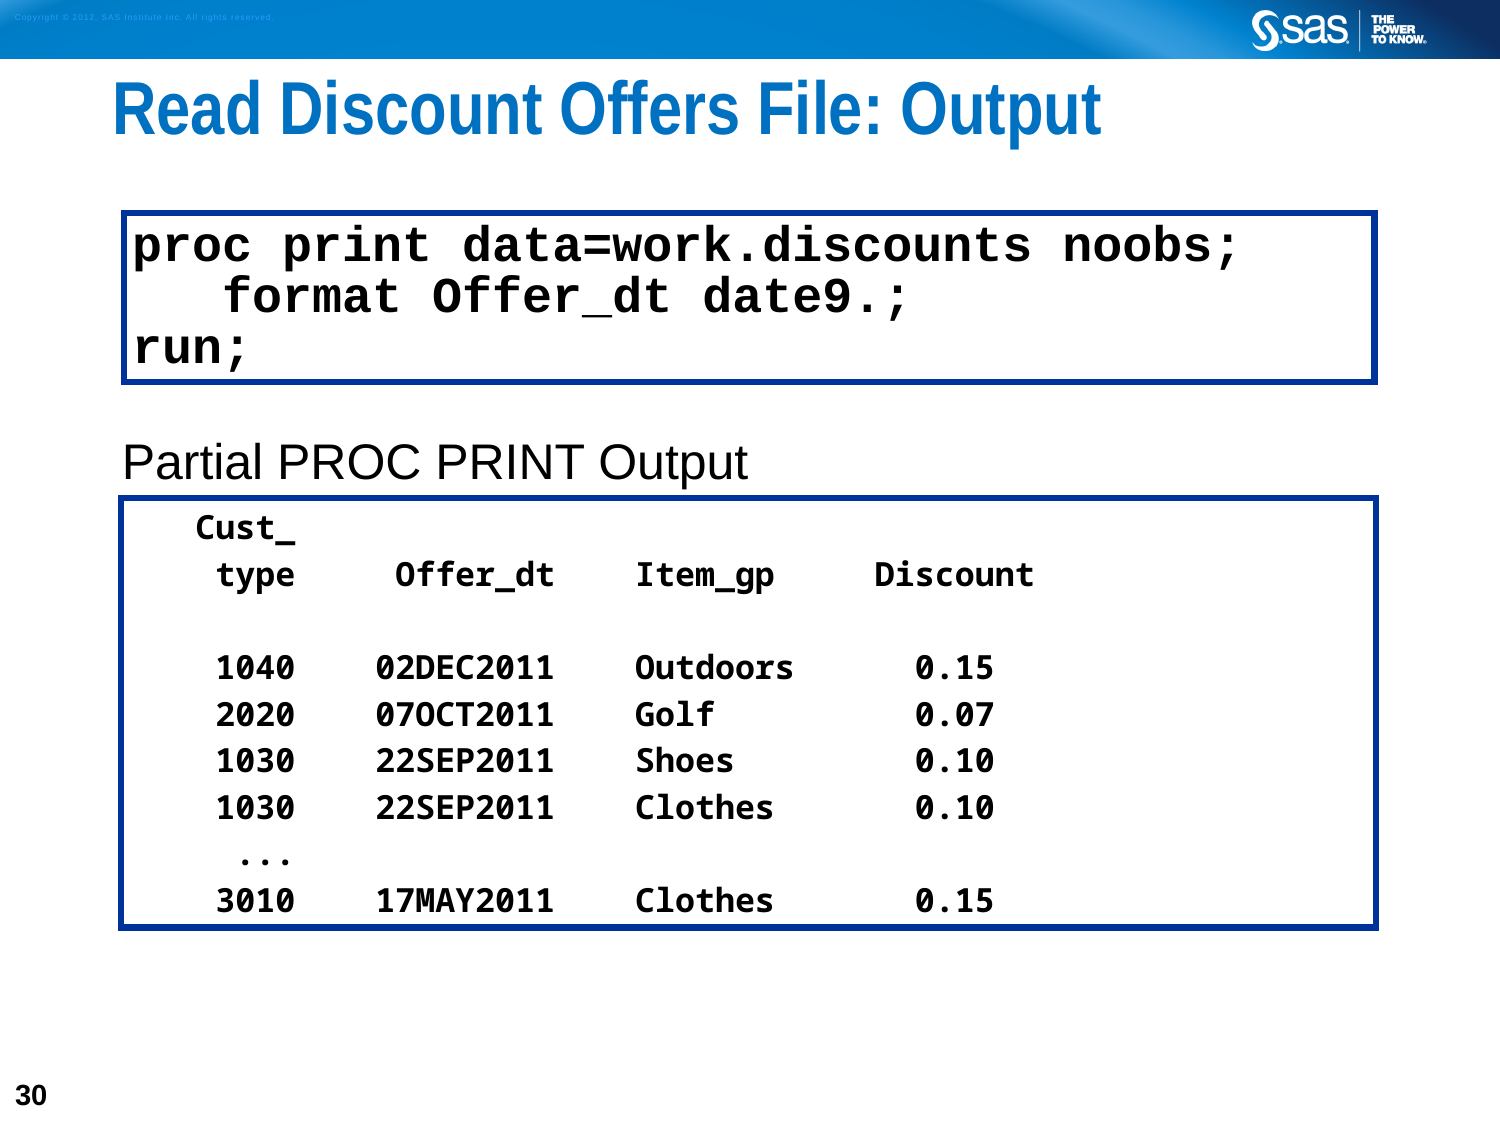

# Read Discount Offers File: Output
proc print data=work.discounts noobs;
   format Offer_dt date9.;
run;
Partial PROC PRINT Output
   Cust_
    type     Offer_dt    Item_gp     Discount

    1040    02DEC2011    Outdoors      0.15
    2020    07OCT2011    Golf          0.07
    1030    22SEP2011    Shoes         0.10
    1030    22SEP2011    Clothes       0.10
     ...
    3010    17MAY2011    Clothes       0.15